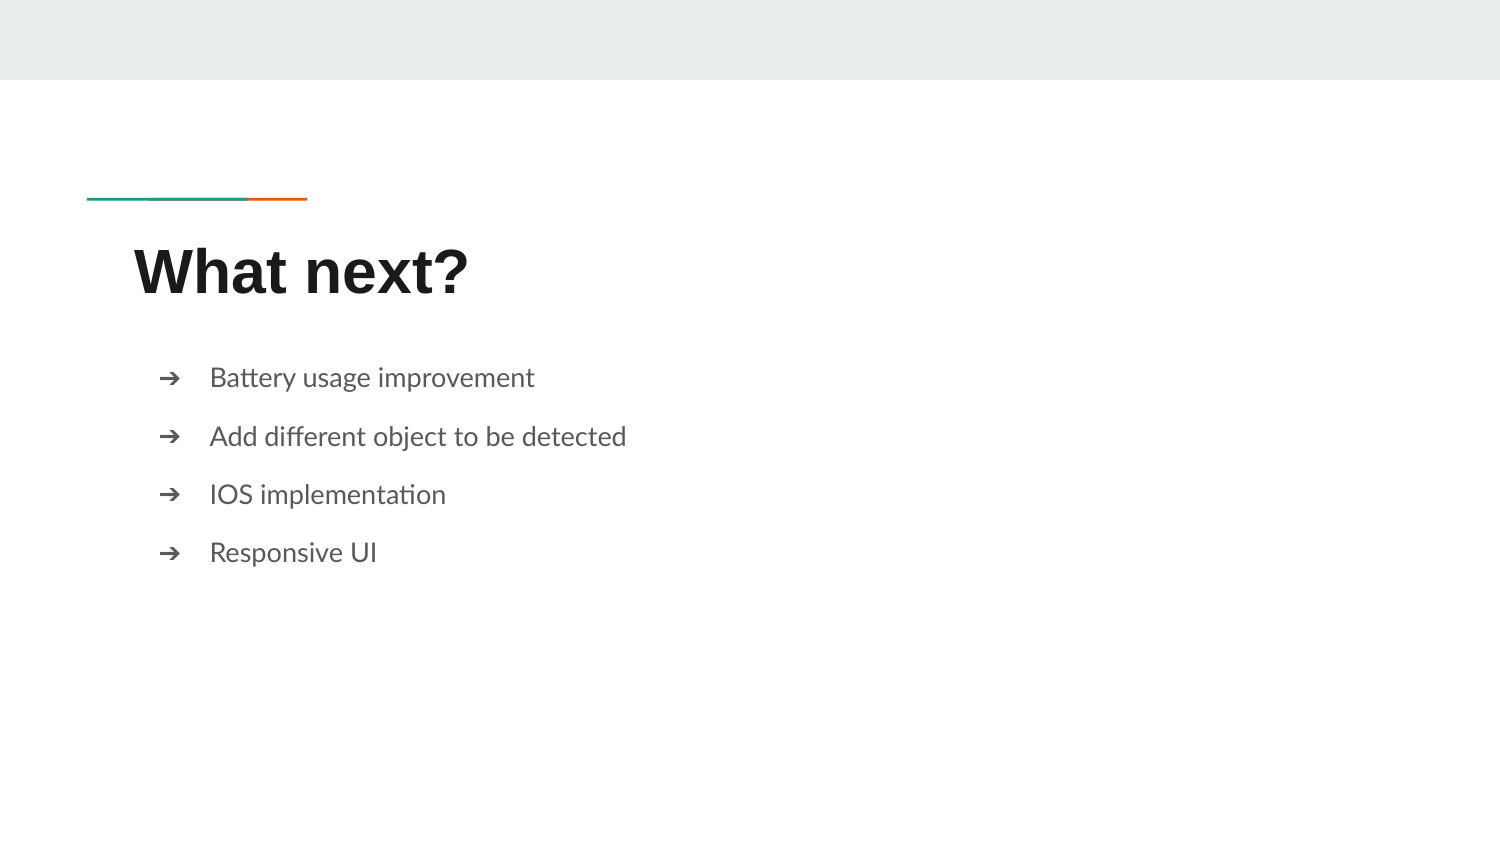

# What next?
Battery usage improvement
Add different object to be detected
IOS implementation
Responsive UI